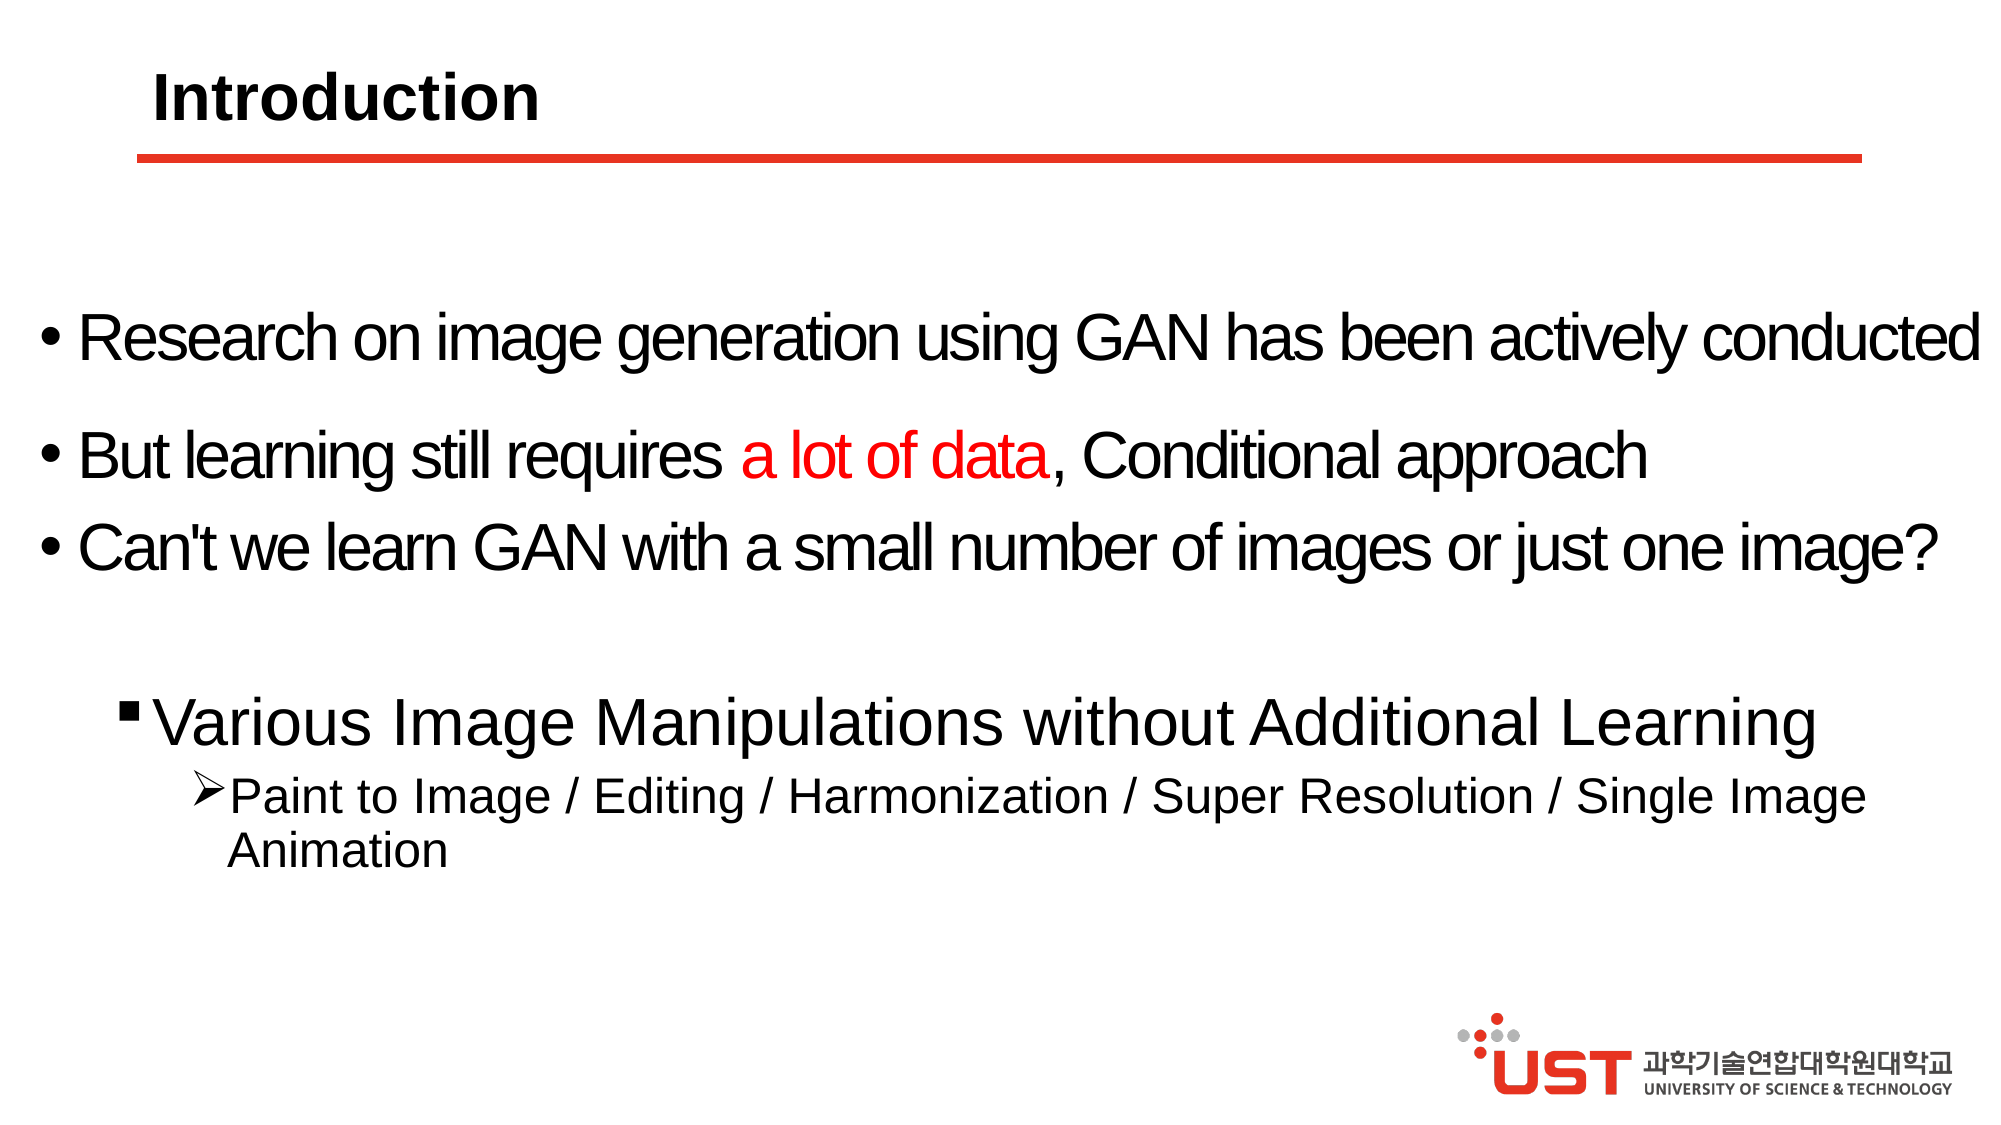

# Introduction
Research on image generation using GAN has been actively conducted
But learning still requires a lot of data, Conditional approach
Can't we learn GAN with a small number of images or just one image?

Various Image Manipulations without Additional Learning
Paint to Image / Editing / Harmonization / Super Resolution / Single Image Animation